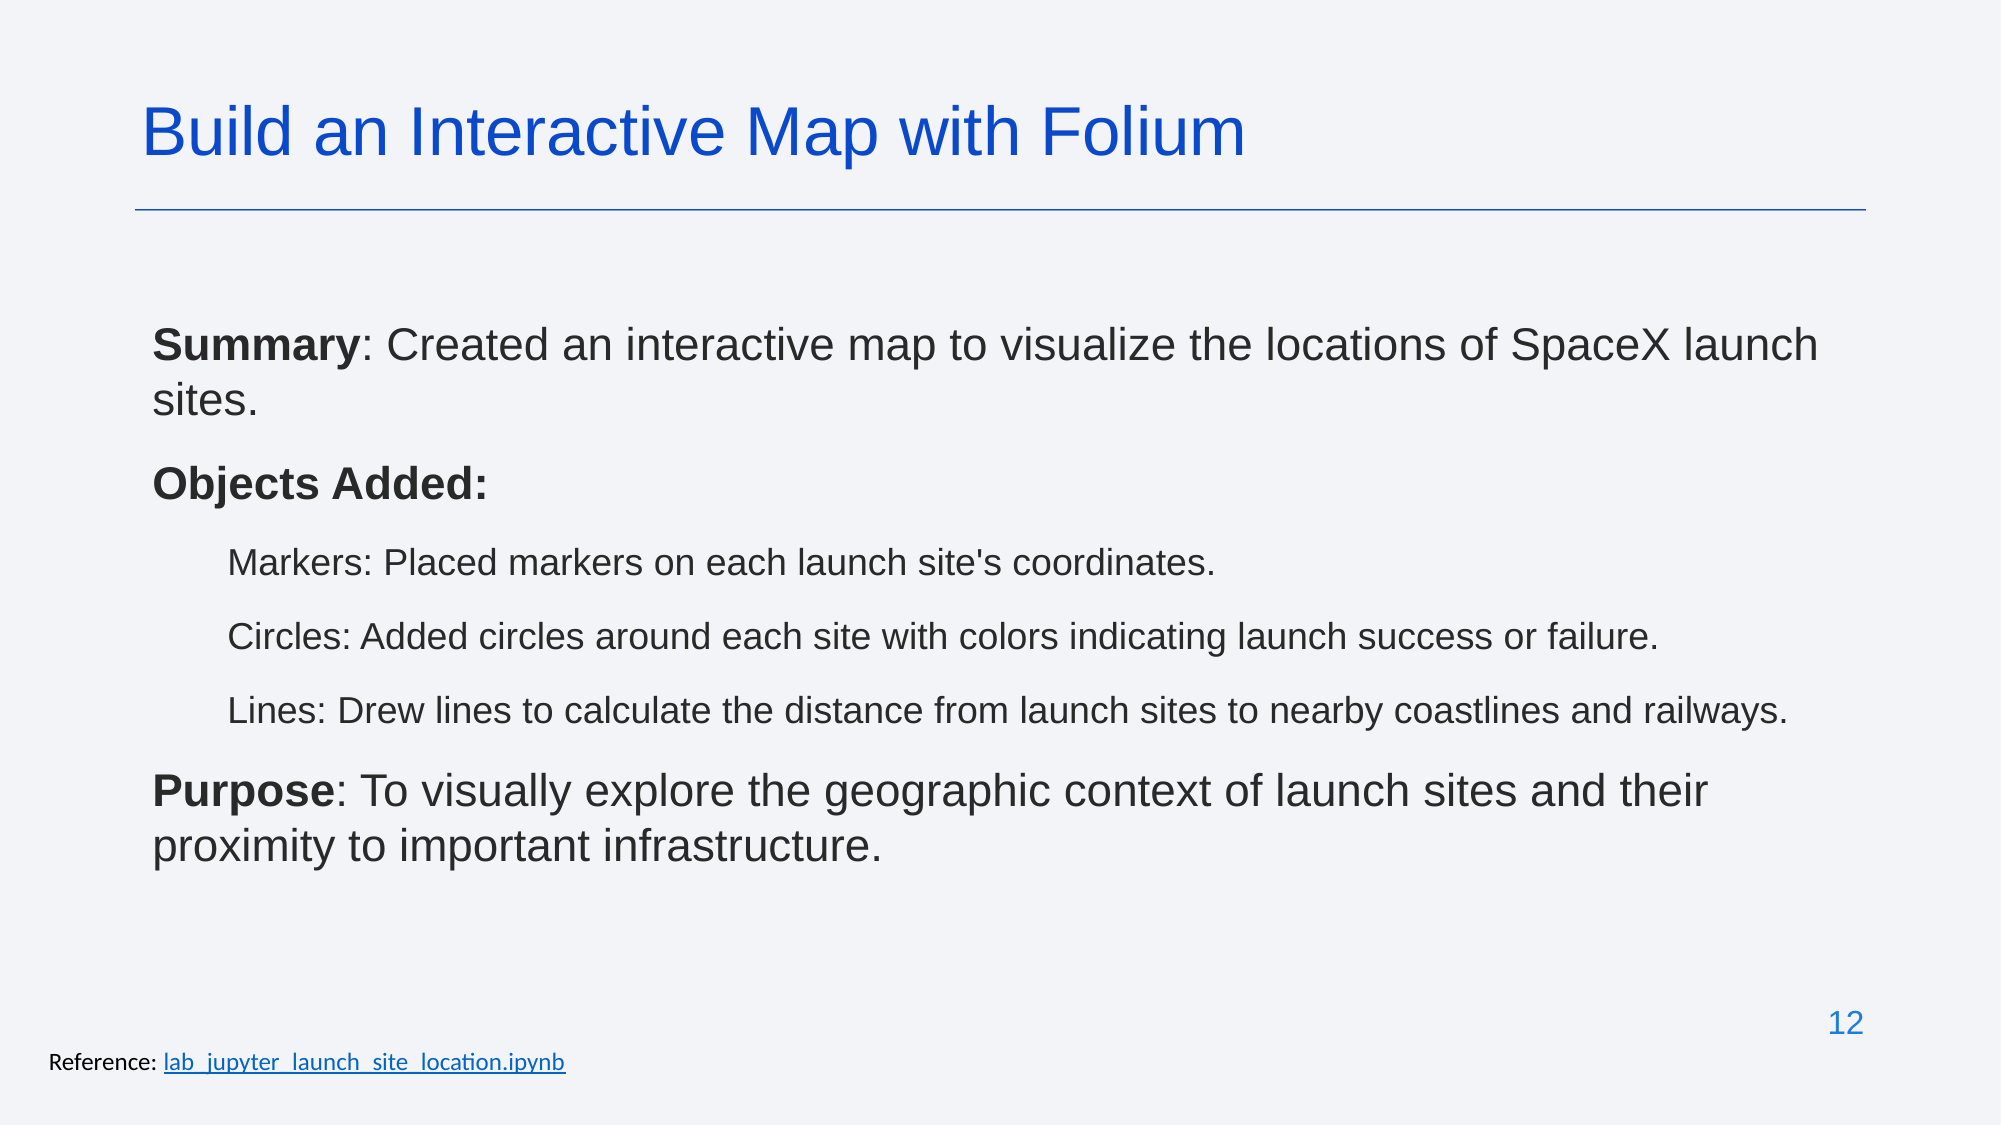

Build an Interactive Map with Folium
Summary: Created an interactive map to visualize the locations of SpaceX launch sites.
Objects Added:
Markers: Placed markers on each launch site's coordinates.
Circles: Added circles around each site with colors indicating launch success or failure.
Lines: Drew lines to calculate the distance from launch sites to nearby coastlines and railways.
Purpose: To visually explore the geographic context of launch sites and their proximity to important infrastructure.

12
Reference: lab_jupyter_launch_site_location.ipynb